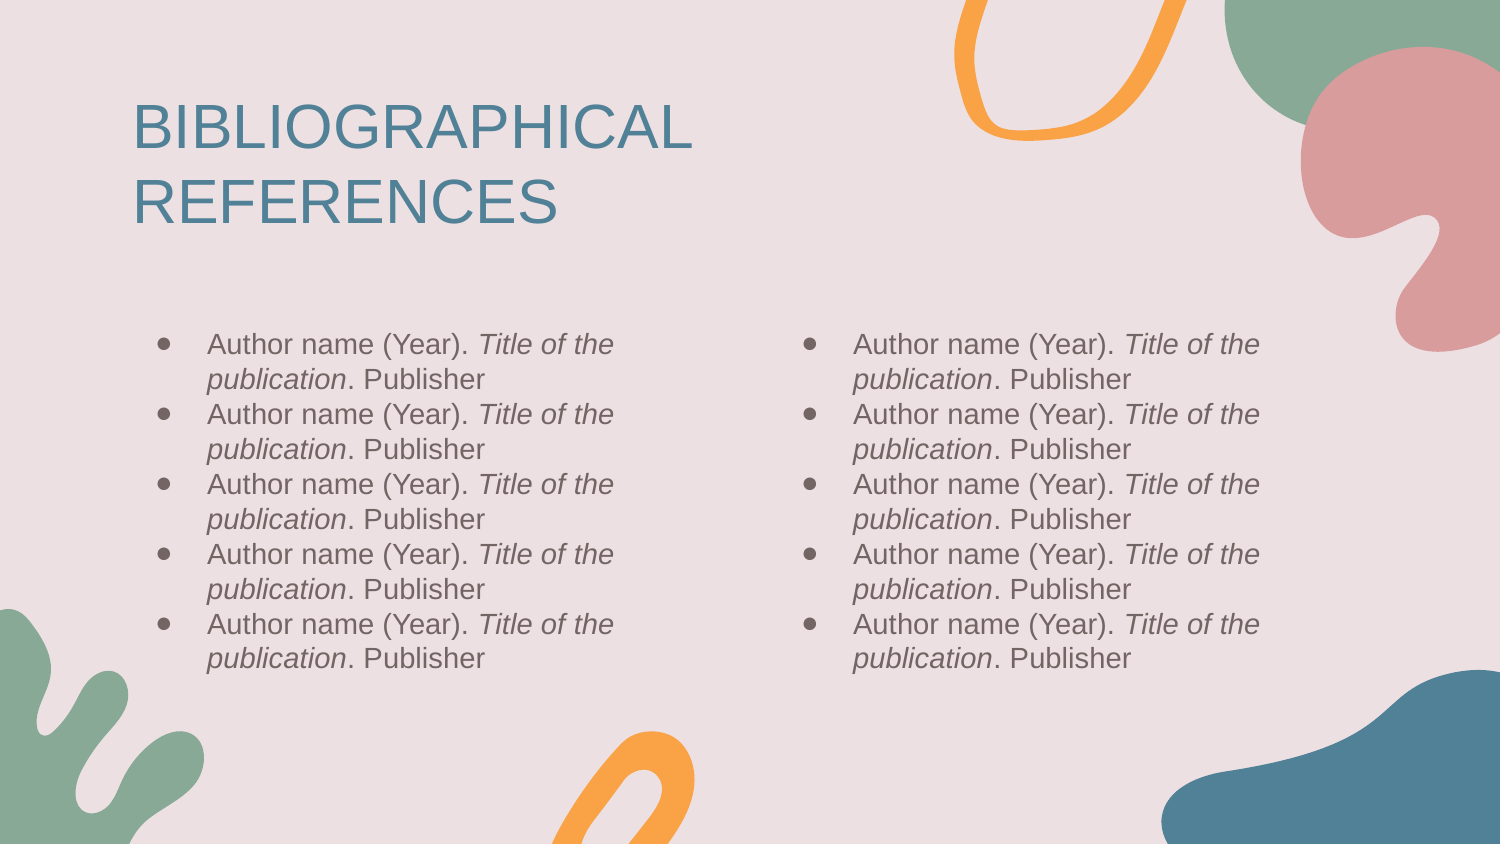

# BIBLIOGRAPHICAL REFERENCES
Author name (Year). Title of the publication. Publisher
Author name (Year). Title of the publication. Publisher
Author name (Year). Title of the publication. Publisher
Author name (Year). Title of the publication. Publisher
Author name (Year). Title of the publication. Publisher
Author name (Year). Title of the publication. Publisher
Author name (Year). Title of the publication. Publisher
Author name (Year). Title of the publication. Publisher
Author name (Year). Title of the publication. Publisher
Author name (Year). Title of the publication. Publisher